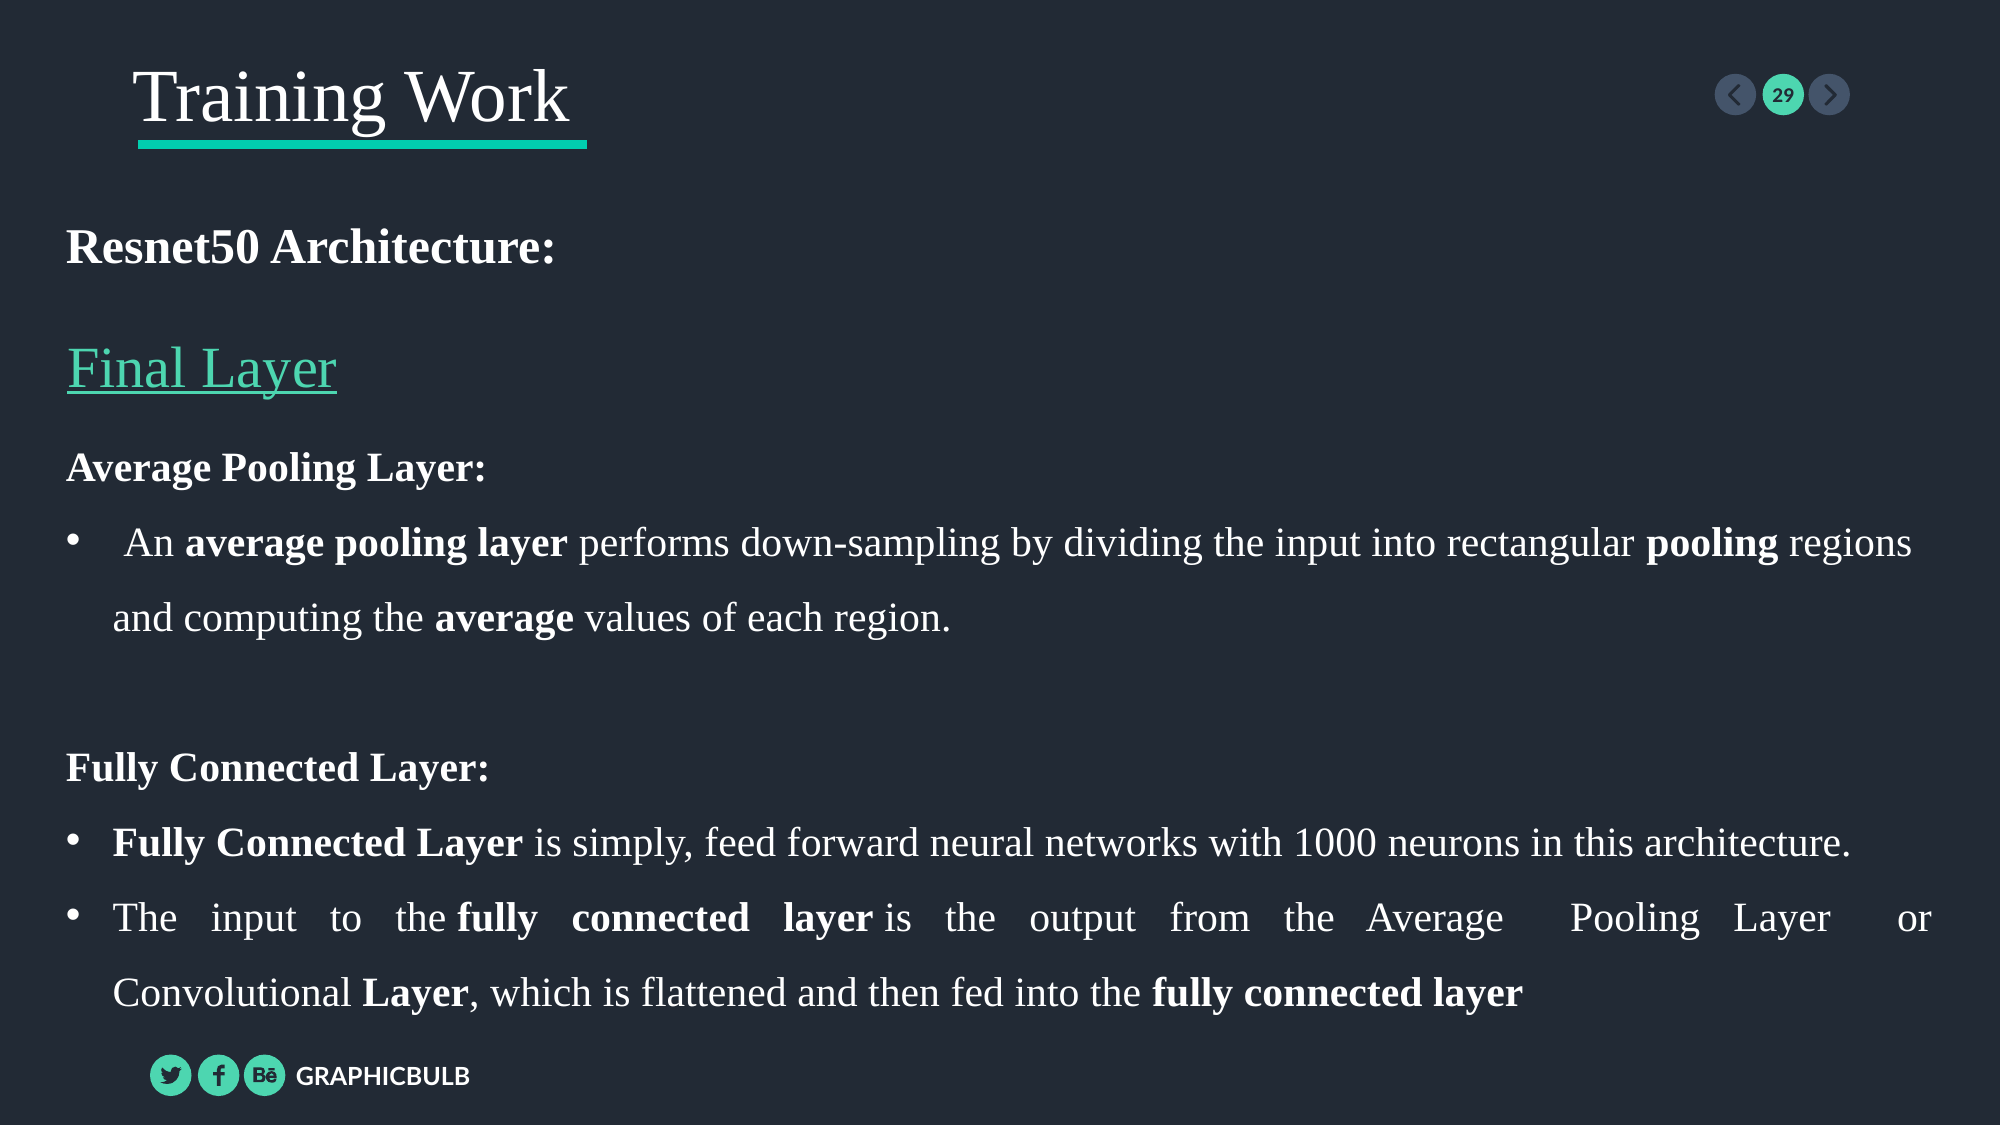

Training Work
Resnet50 Architecture:
Final Layer
Average Pooling Layer:
 An average pooling layer performs down-sampling by dividing the input into rectangular pooling regions and computing the average values of each region.

Fully Connected Layer:
Fully Connected Layer is simply, feed forward neural networks with 1000 neurons in this architecture.
The input to the fully connected layer is the output from the Average  Pooling Layer  or Convolutional Layer, which is flattened and then fed into the fully connected layer